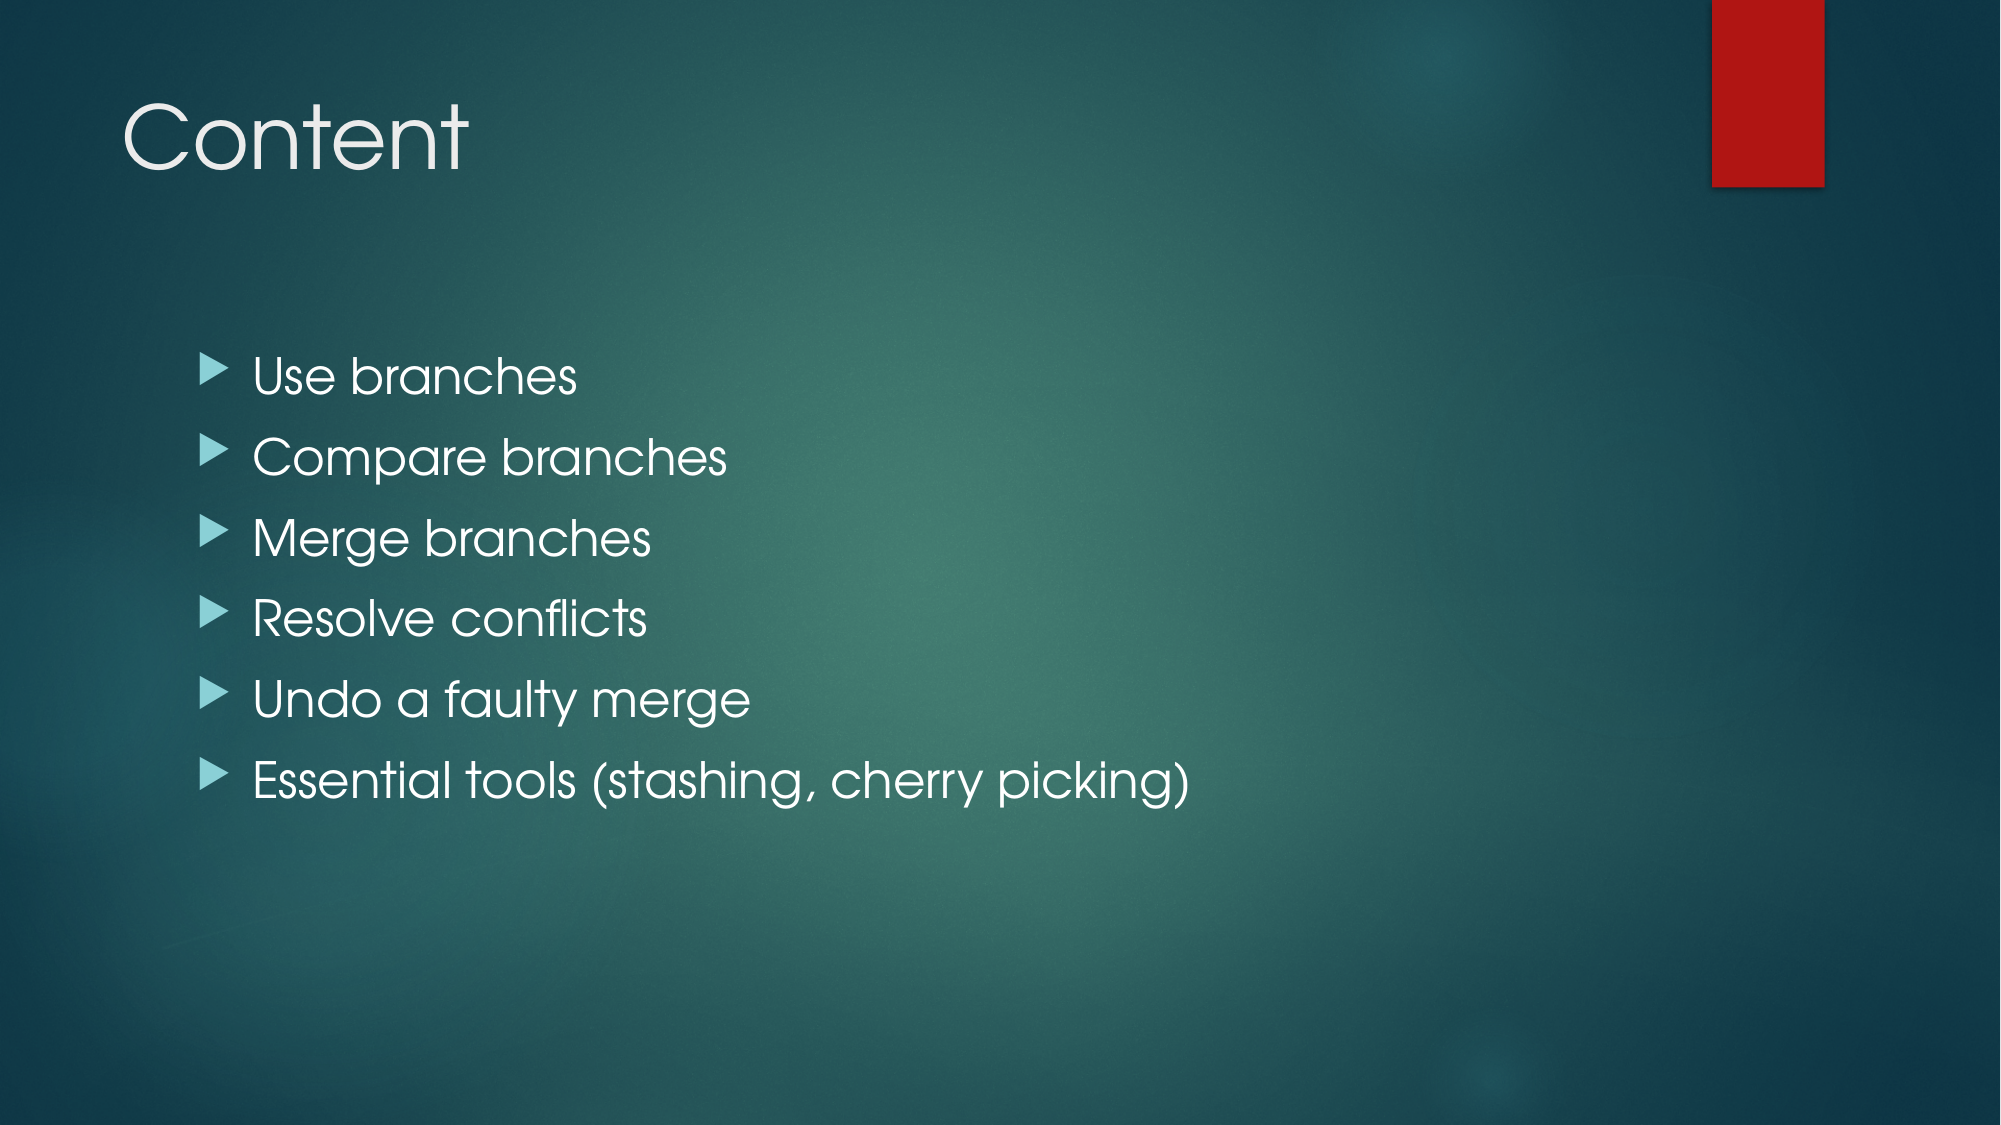

# Content
Use branches
Compare branches
Merge branches
Resolve conflicts
Undo a faulty merge
Essential tools (stashing, cherry picking)